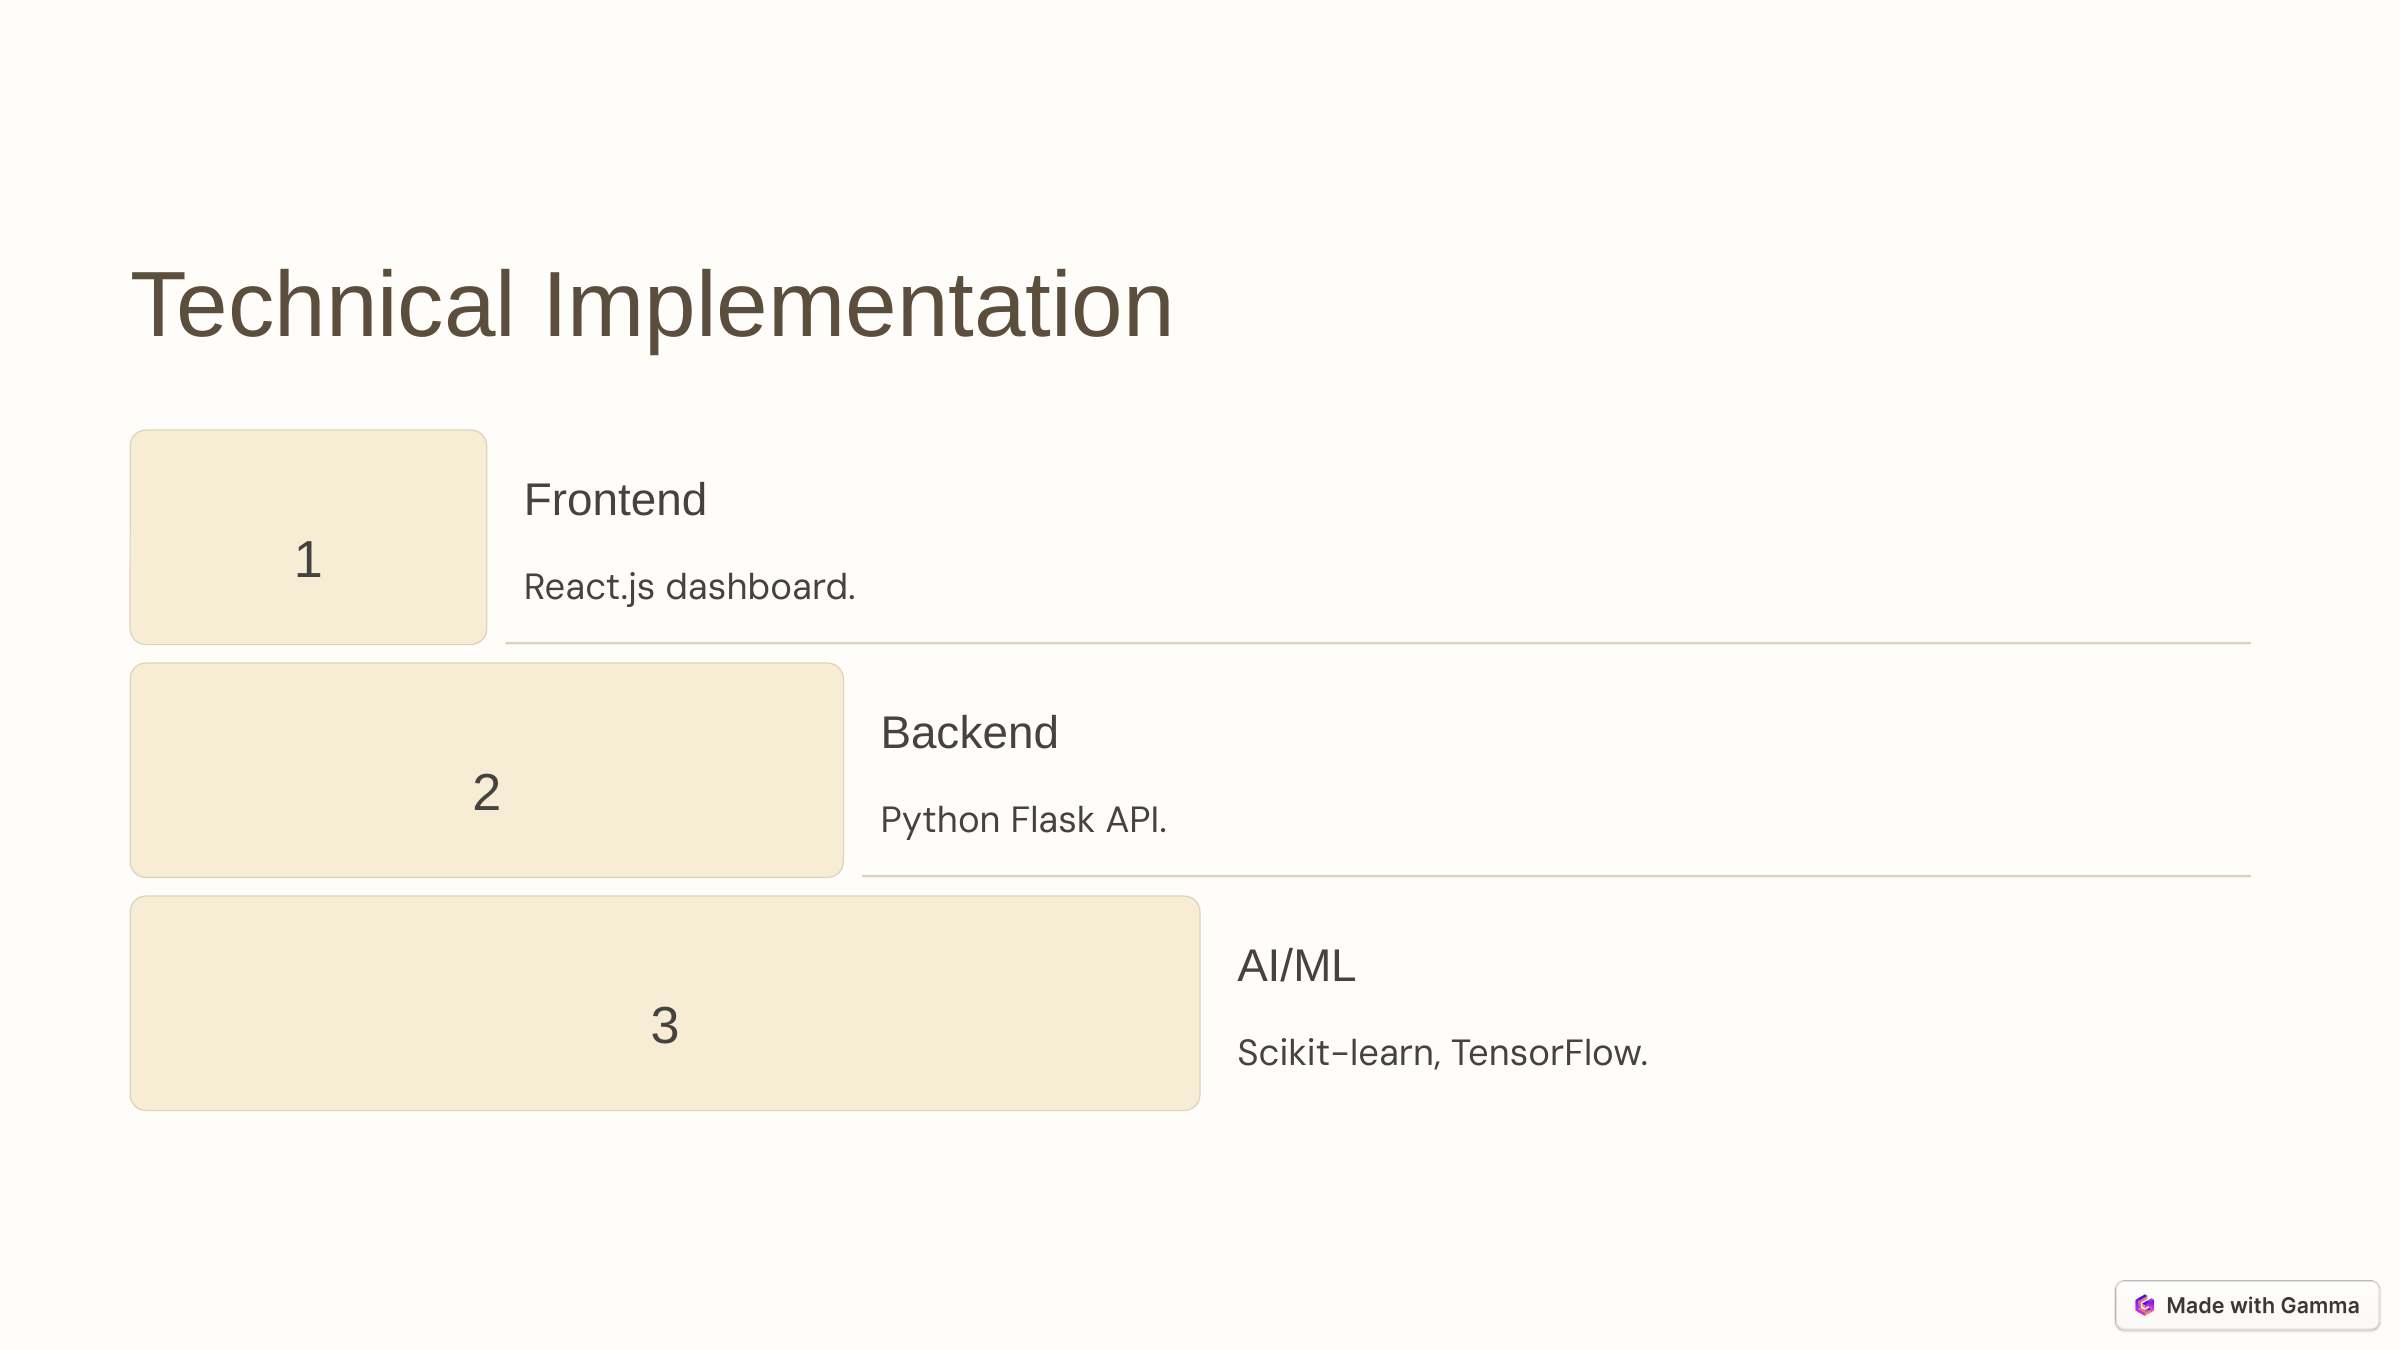

Technical Implementation

Frontend
1
React.js dashboard.

Backend
2
Python Flask API.

AI/ML
3
Scikit-learn, TensorFlow.